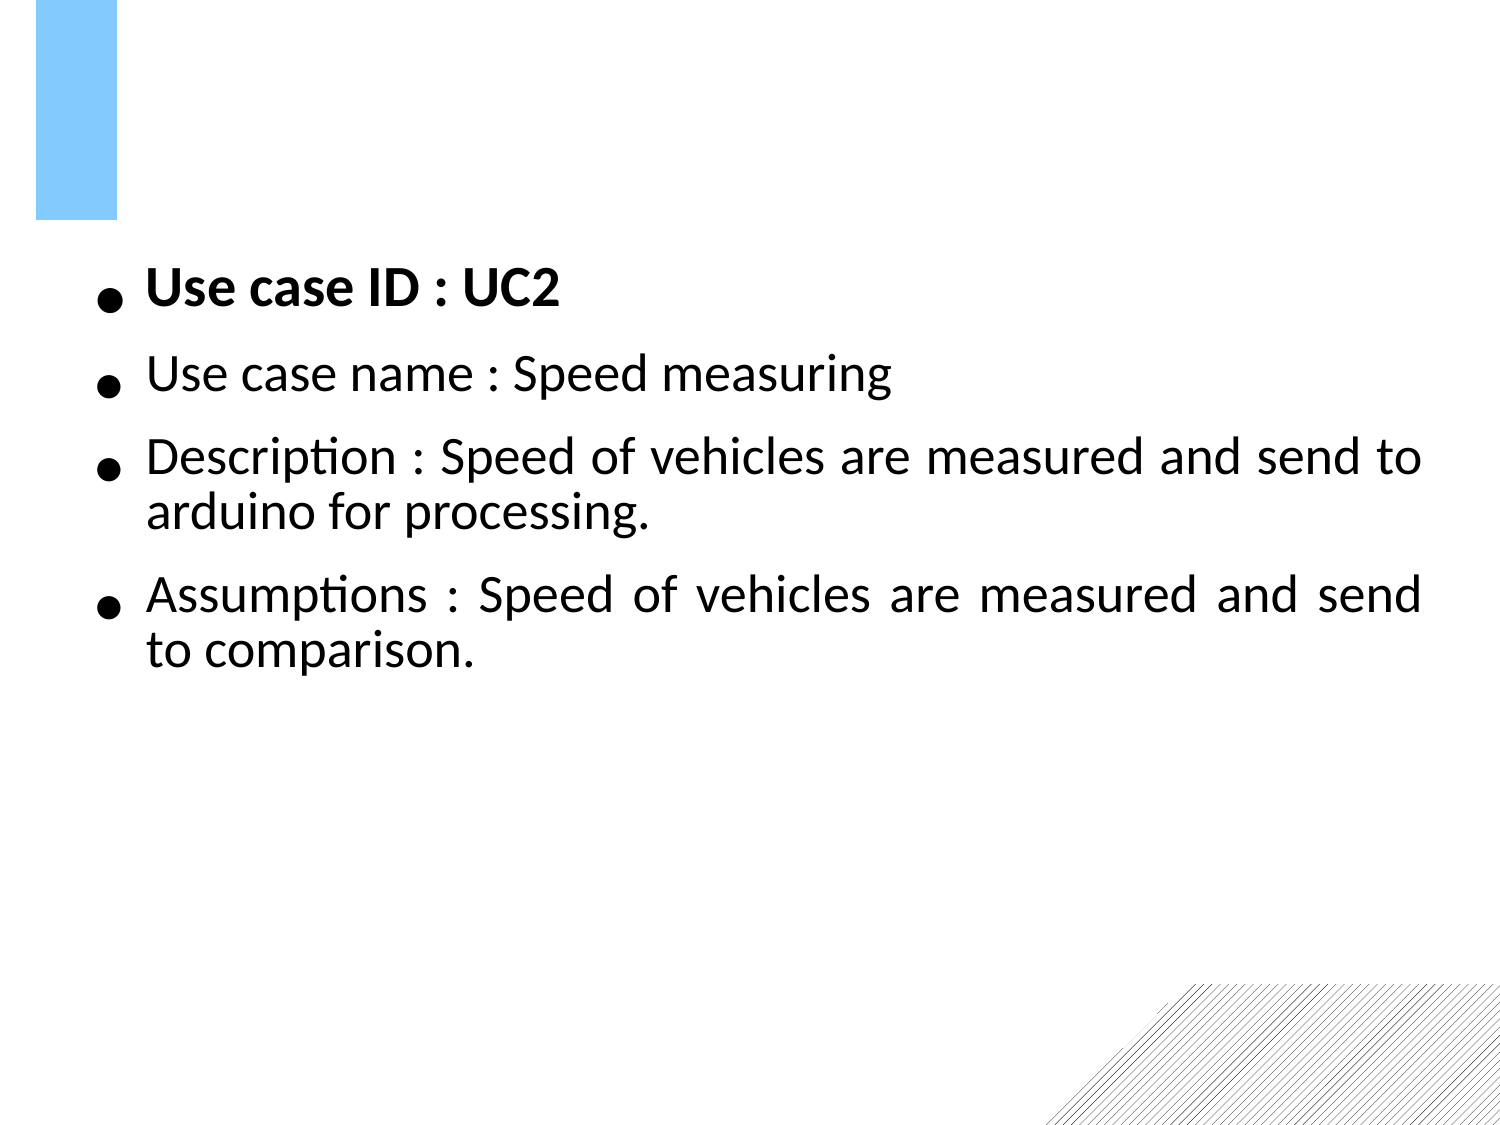

Use case ID : UC2
Use case name : Speed measuring
Description : Speed of vehicles are measured and send to arduino for processing.
Assumptions : Speed of vehicles are measured and send to comparison.